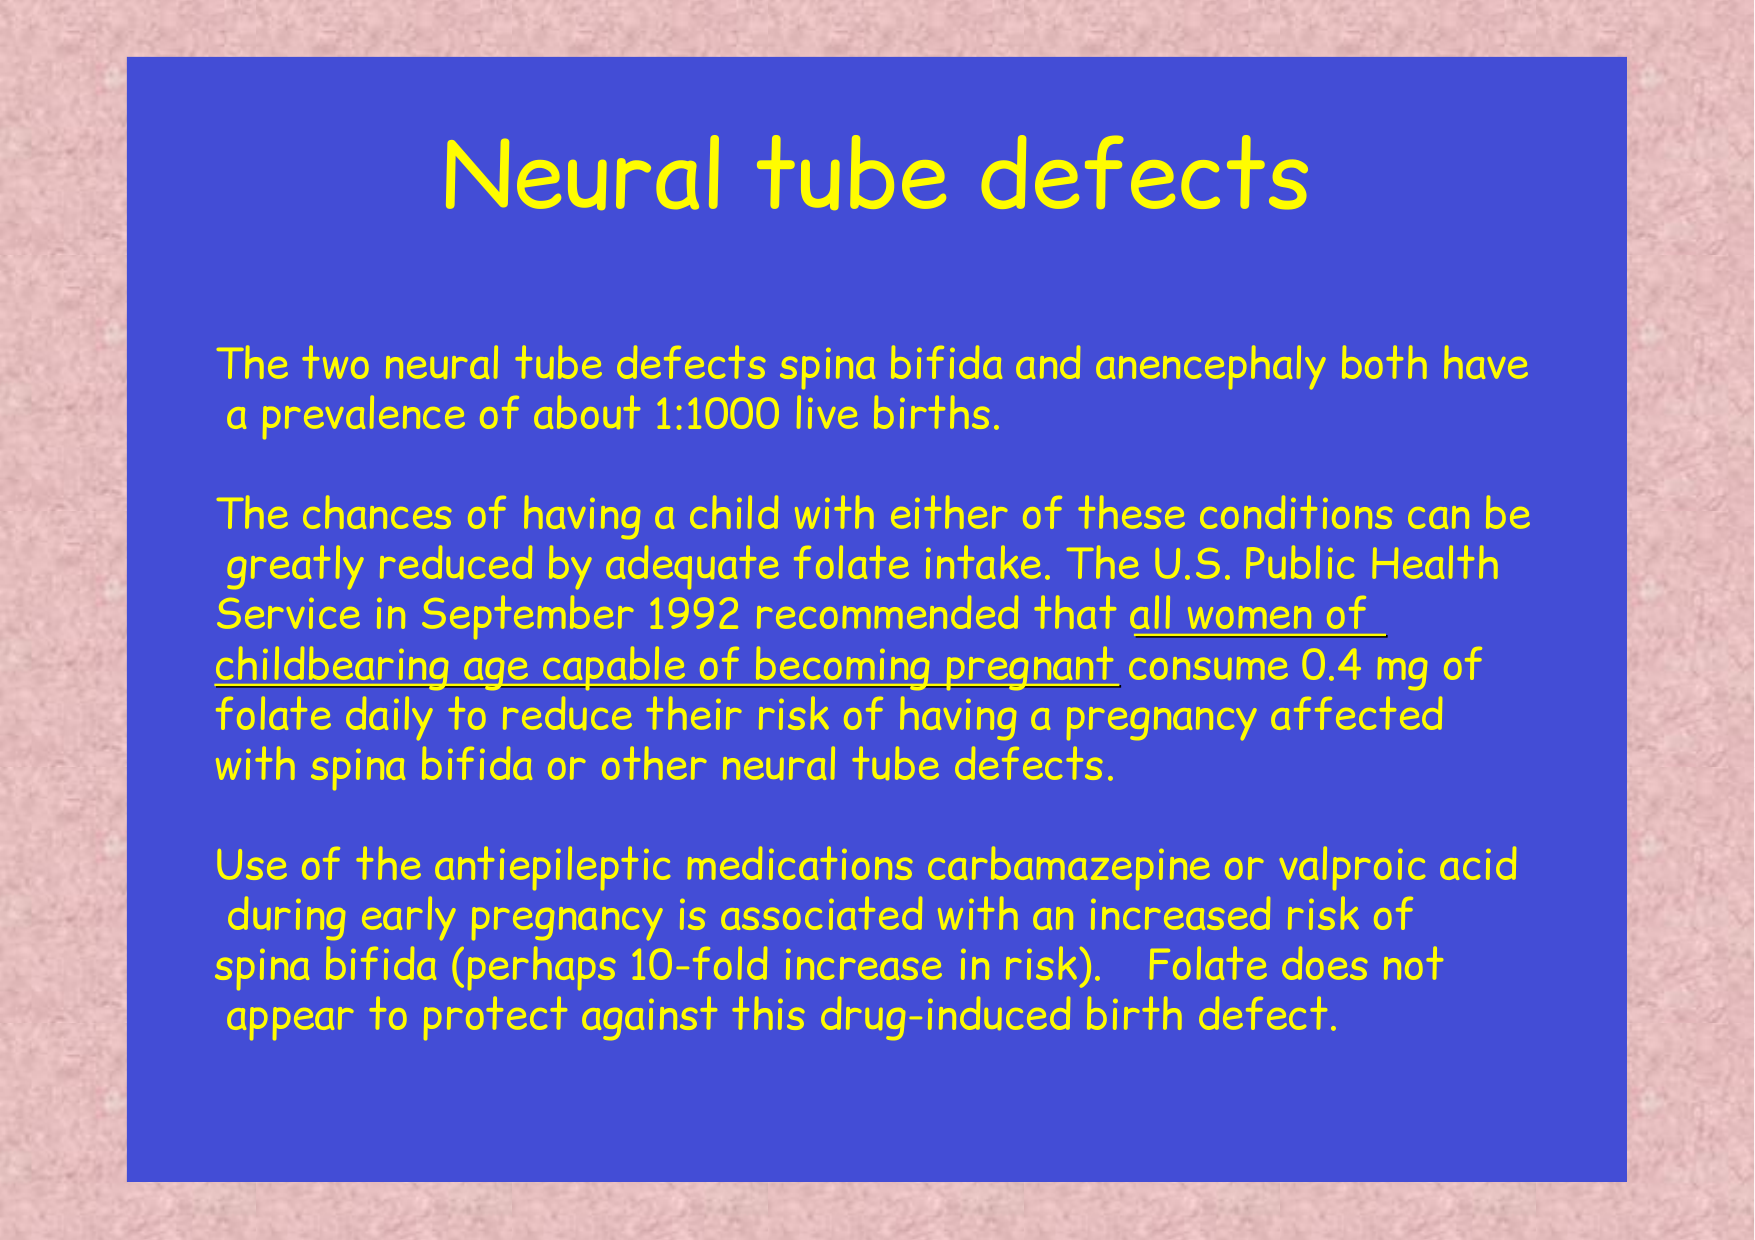

# Neural tube defects
The two neural tube defects spina bifida and anencephaly both have  a prevalence of about 1:1000 live births.
The chances of having a child with either of these conditions can be  greatly reduced by adequate folate intake. The U.S. Public Health  Service in September 1992 recommended that all women of  childbearing age capable of becoming pregnant consume 0.4 mg of  folate daily to reduce their risk of having a pregnancy affected  with spina bifida or other neural tube defects.
Use of the antiepileptic medications carbamazepine or valproic acid  during early pregnancy is associated with an increased risk of
spina bifida (perhaps 10-fold increase in risk).	Folate does not  appear to protect against this drug-induced birth defect.